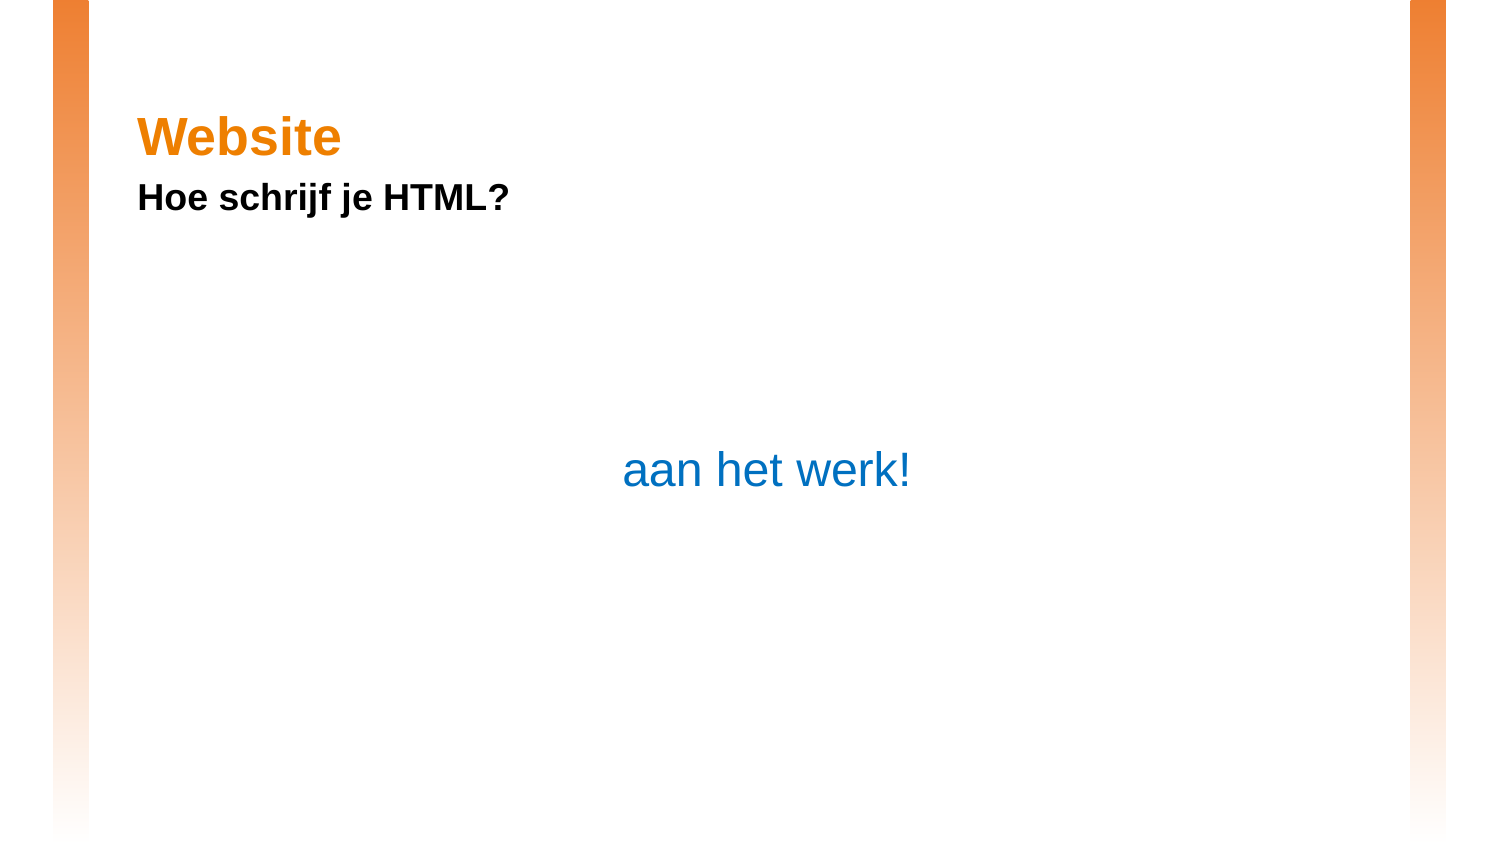

# Website
Hoe schrijf je HTML?

aan het werk!